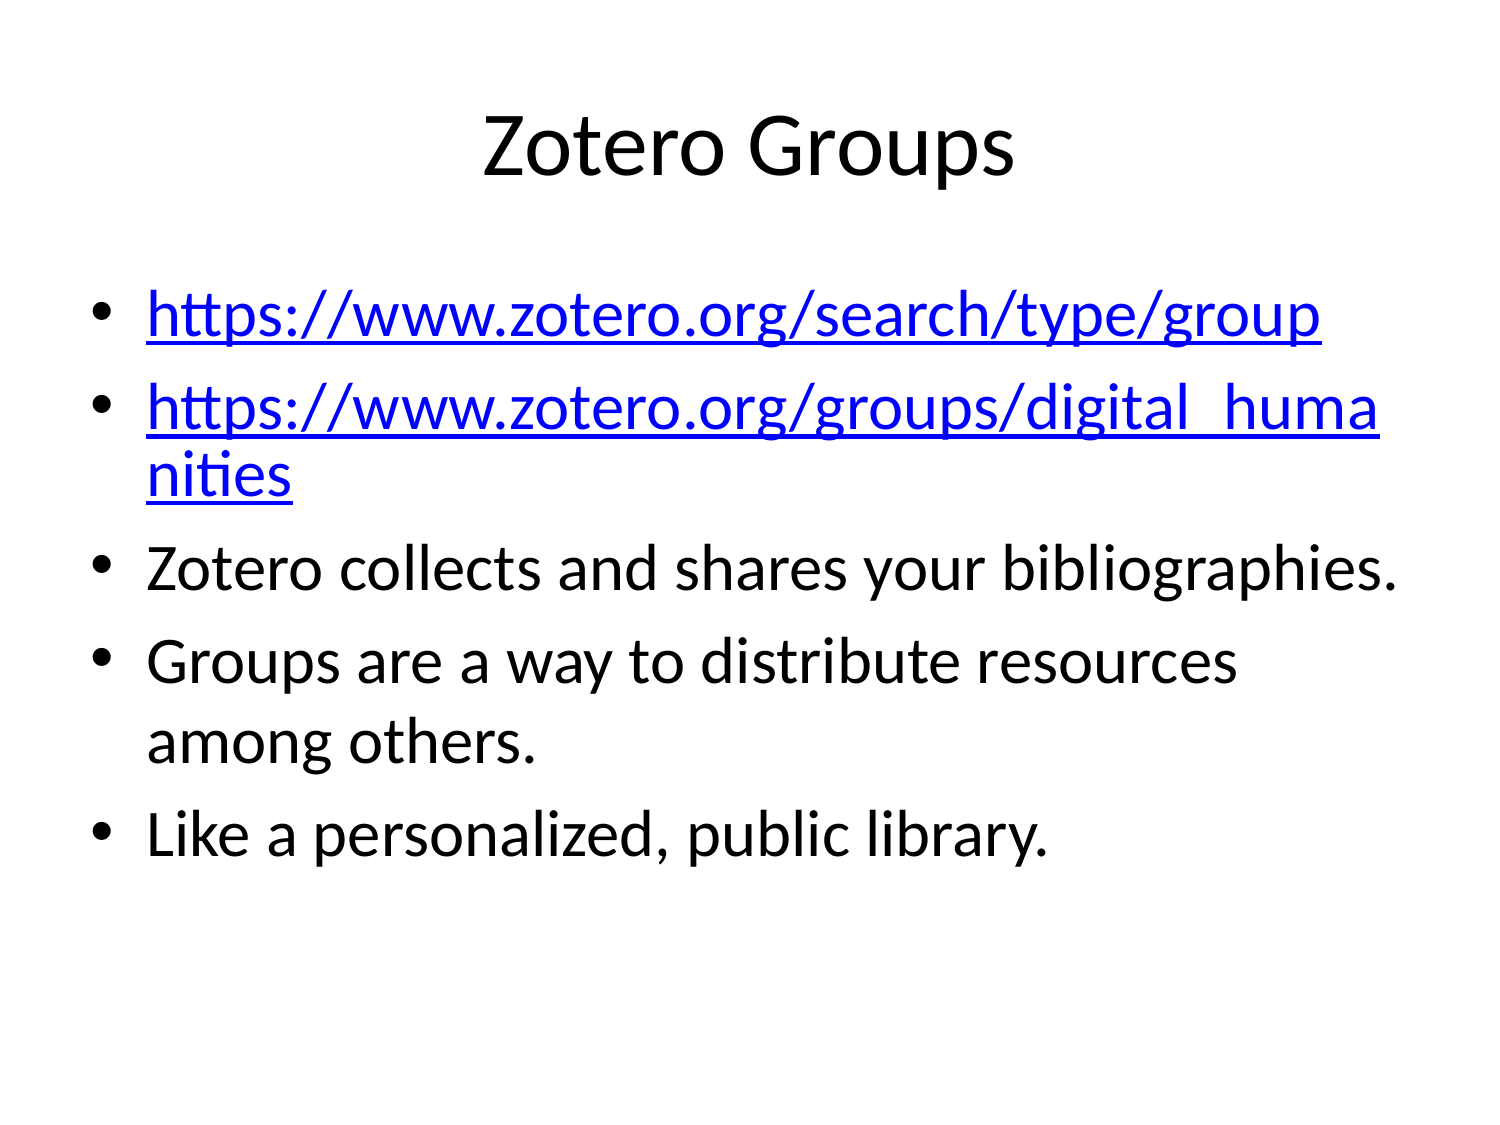

# Zotero Groups
https://www.zotero.org/search/type/group
https://www.zotero.org/groups/digital_humanities
Zotero collects and shares your bibliographies.
Groups are a way to distribute resources among others.
Like a personalized, public library.